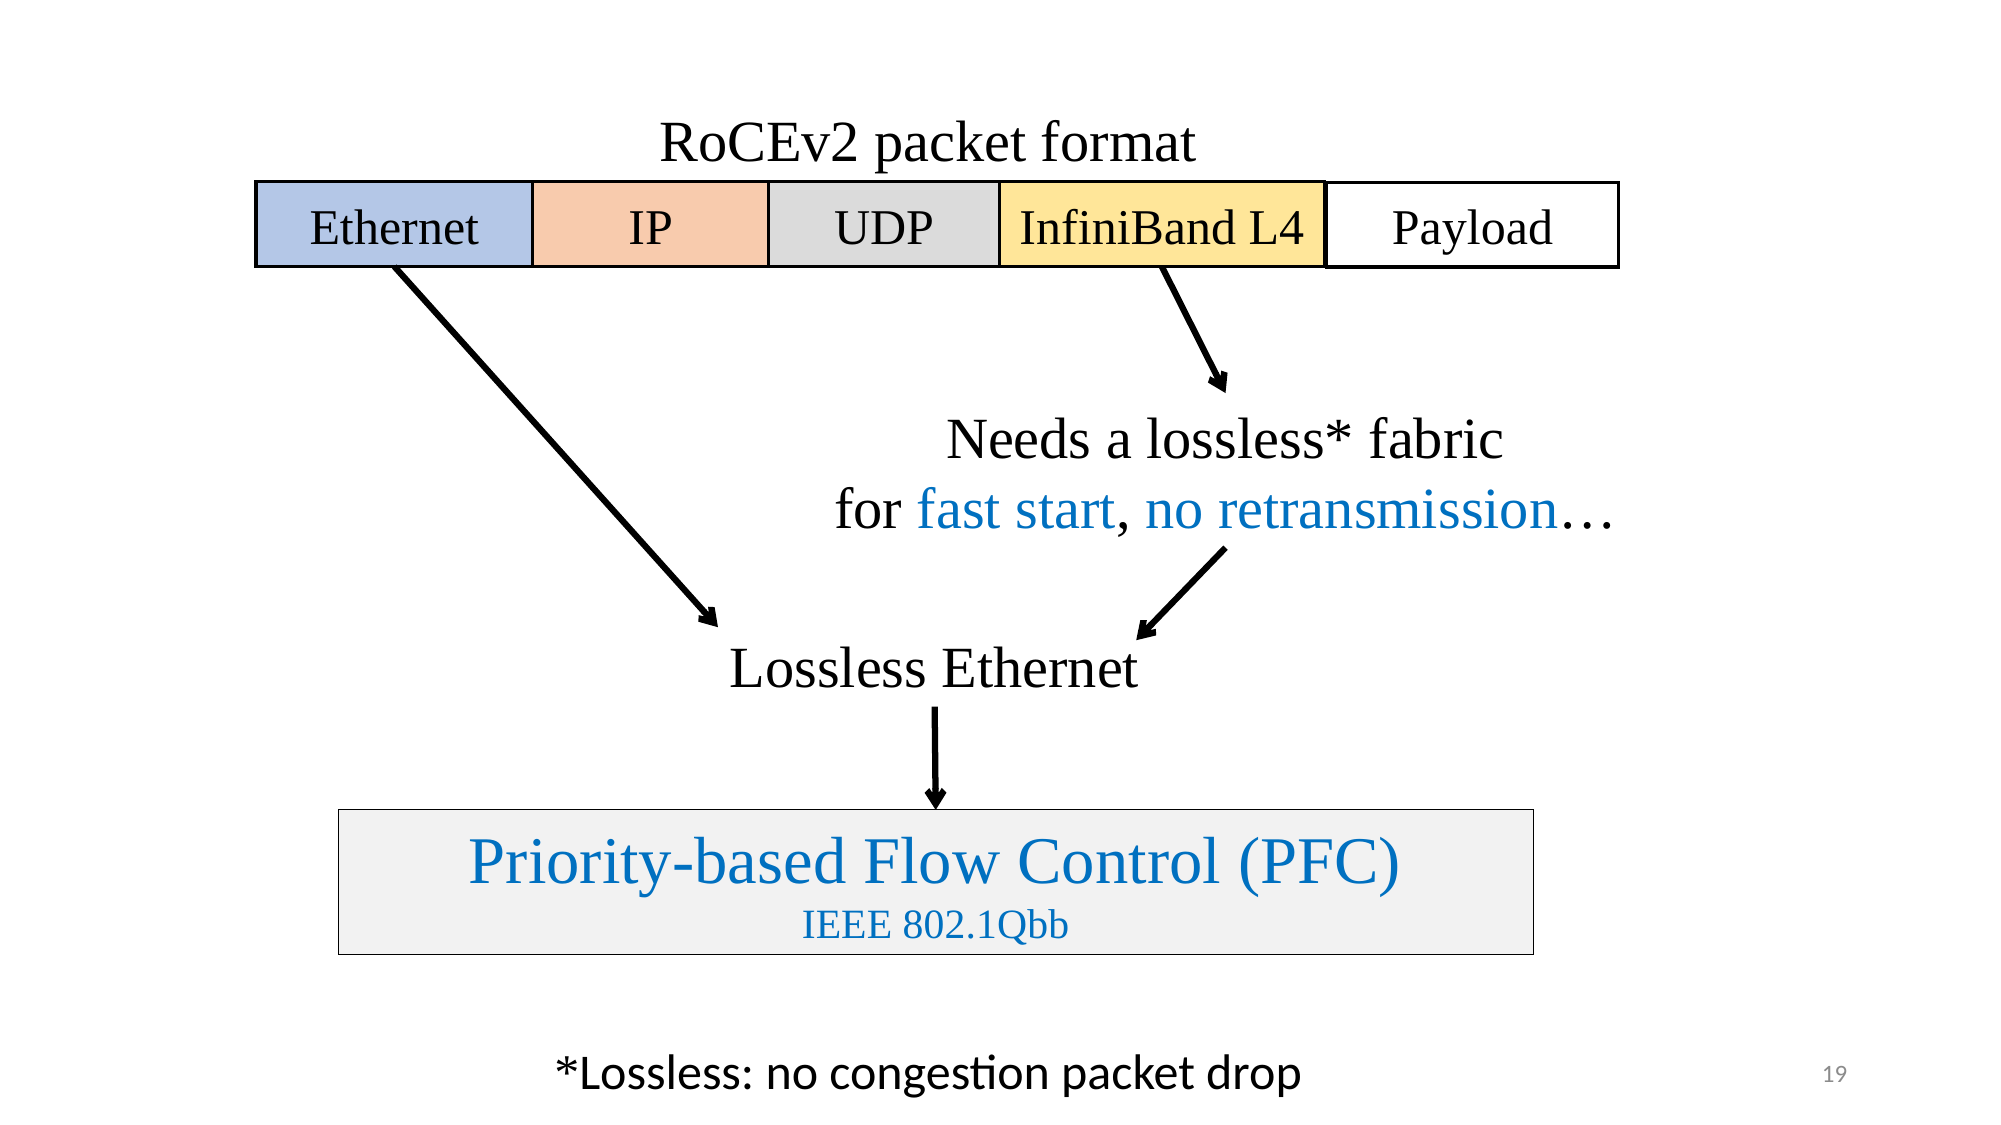

RoCEv2 packet format
InfiniBand L4
Ethernet
IP
UDP
Payload
Needs a lossless* fabric
for fast start, no retransmission…
Lossless Ethernet
Priority-based Flow Control (PFC)
IEEE 802.1Qbb
*Lossless: no congestion packet drop
19